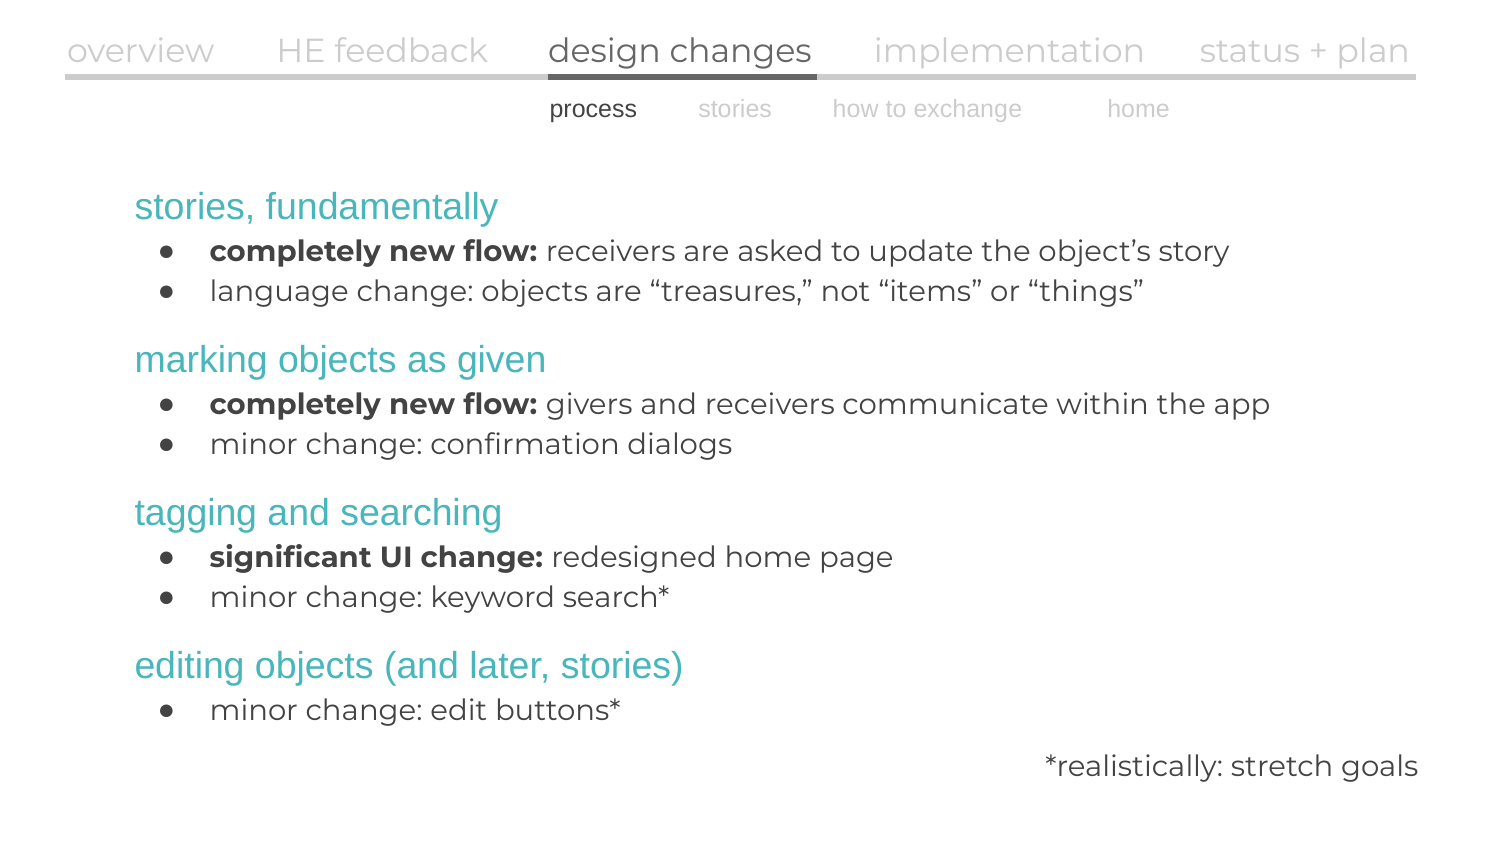

overview
HE feedback
design changes
implementation
status + plan
process
stories
how to exchange
home
stories, fundamentally
completely new flow: receivers are asked to update the object’s story
language change: objects are “treasures,” not “items” or “things”
marking objects as given
completely new flow: givers and receivers communicate within the app
minor change: confirmation dialogs
tagging and searching
significant UI change: redesigned home page
minor change: keyword search*
editing objects (and later, stories)
minor change: edit buttons*
*realistically: stretch goals